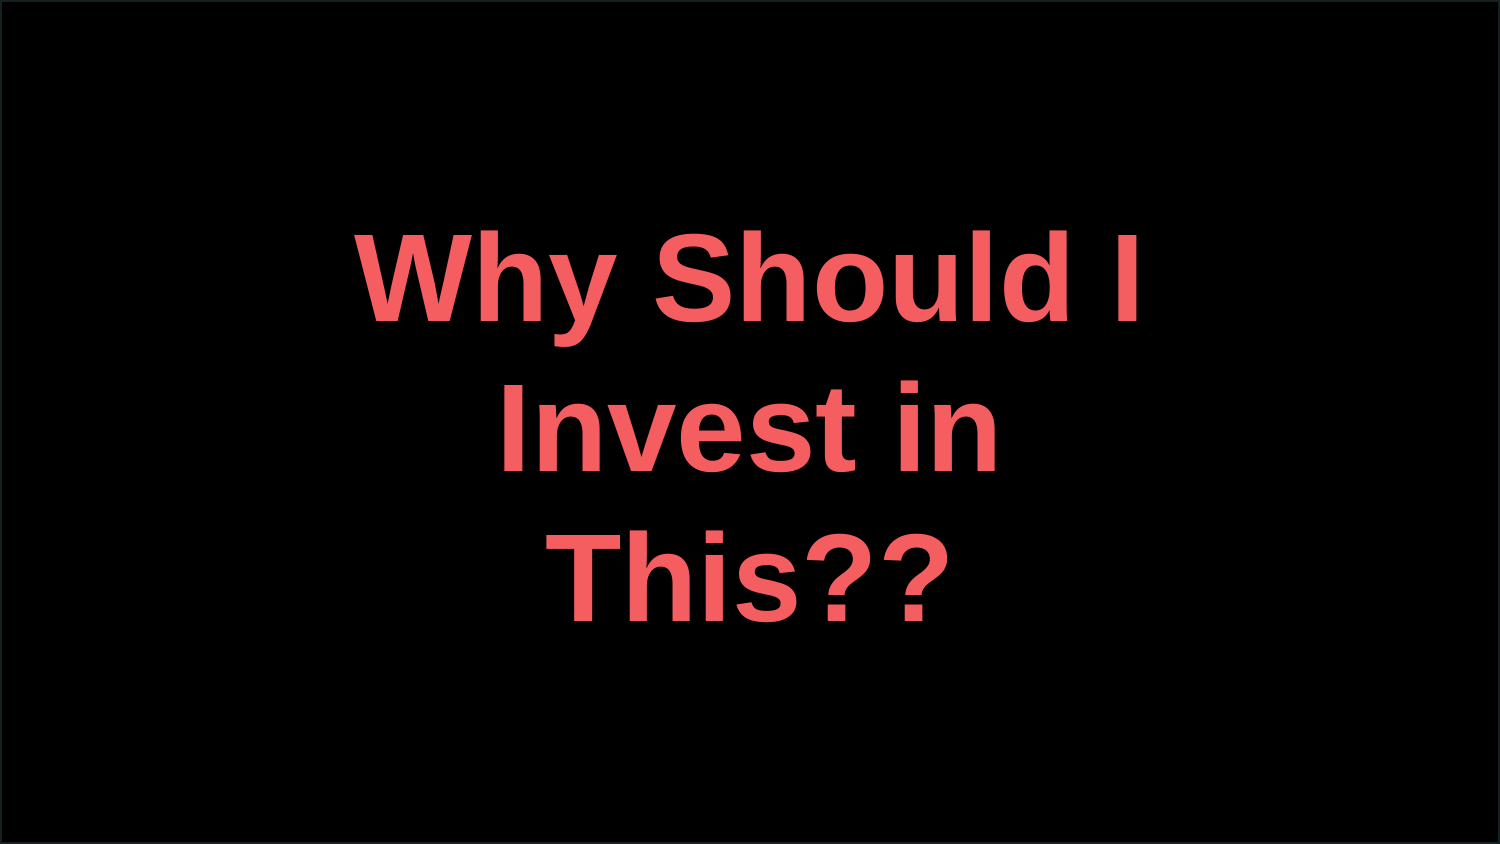

# Why Should I Invest in This??